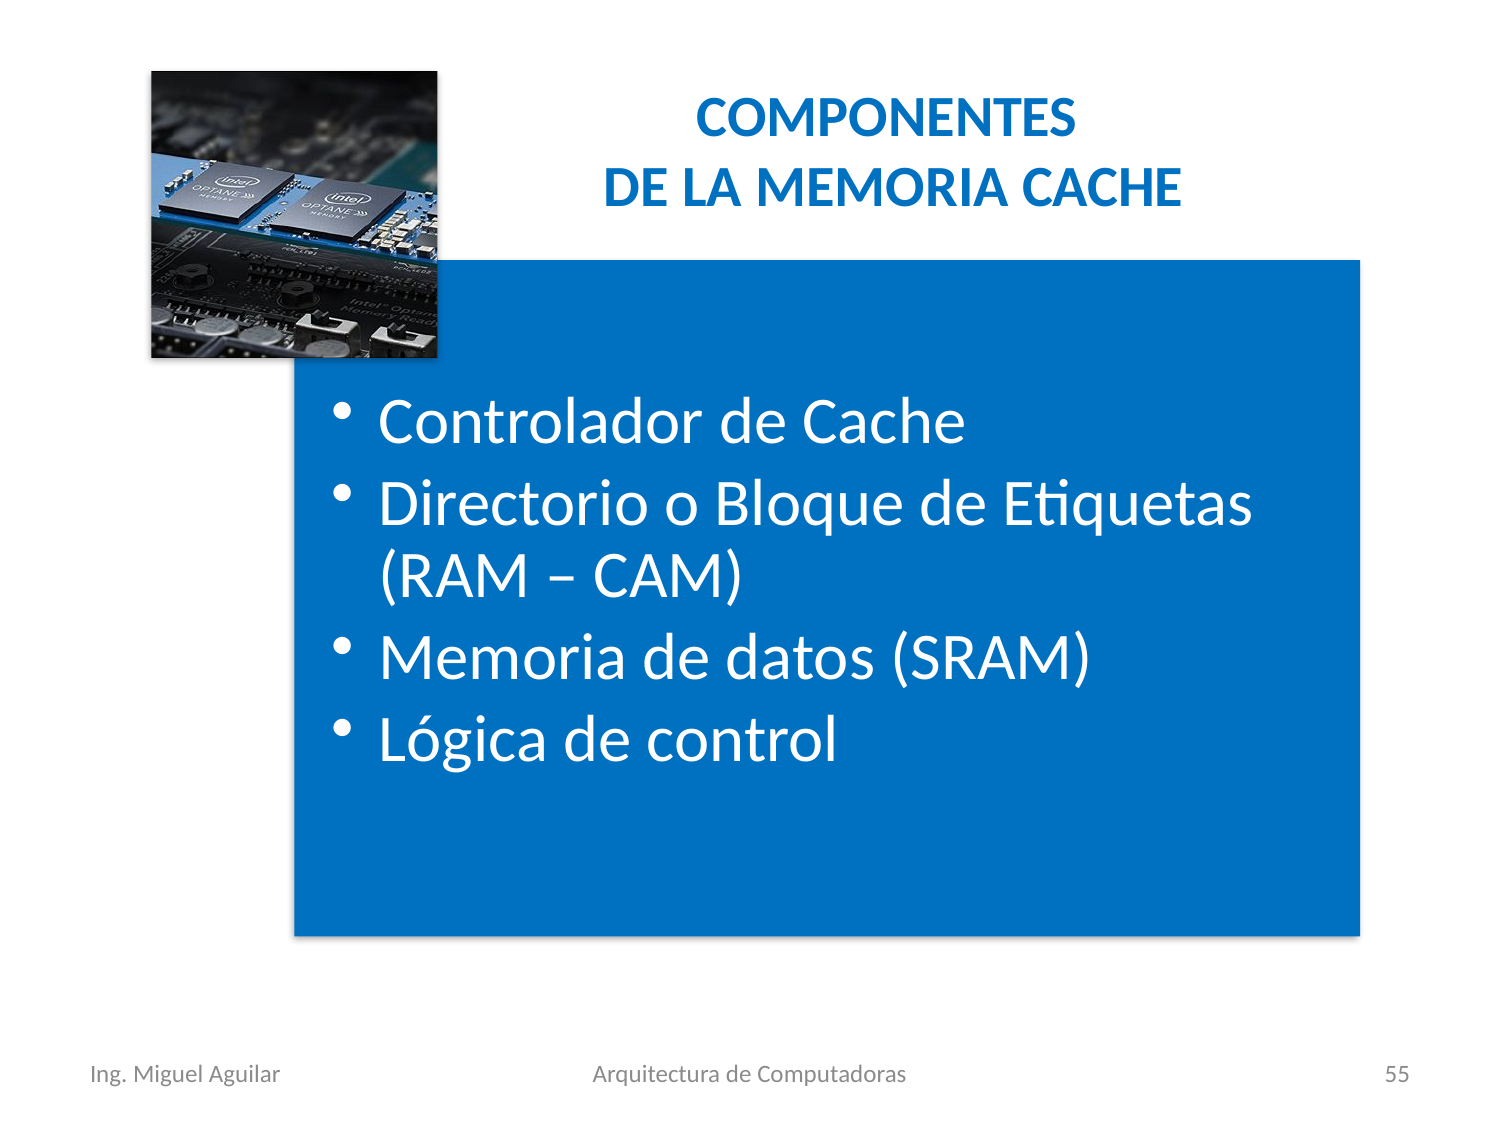

Controlador de Cache
Directorio o Bloque de Etiquetas (RAM – CAM)
Memoria de datos (SRAM)
Lógica de control

COMPONENTES
 DE LA MEMORIA CACHE
Ing. Miguel Aguilar
Arquitectura de Computadoras
55